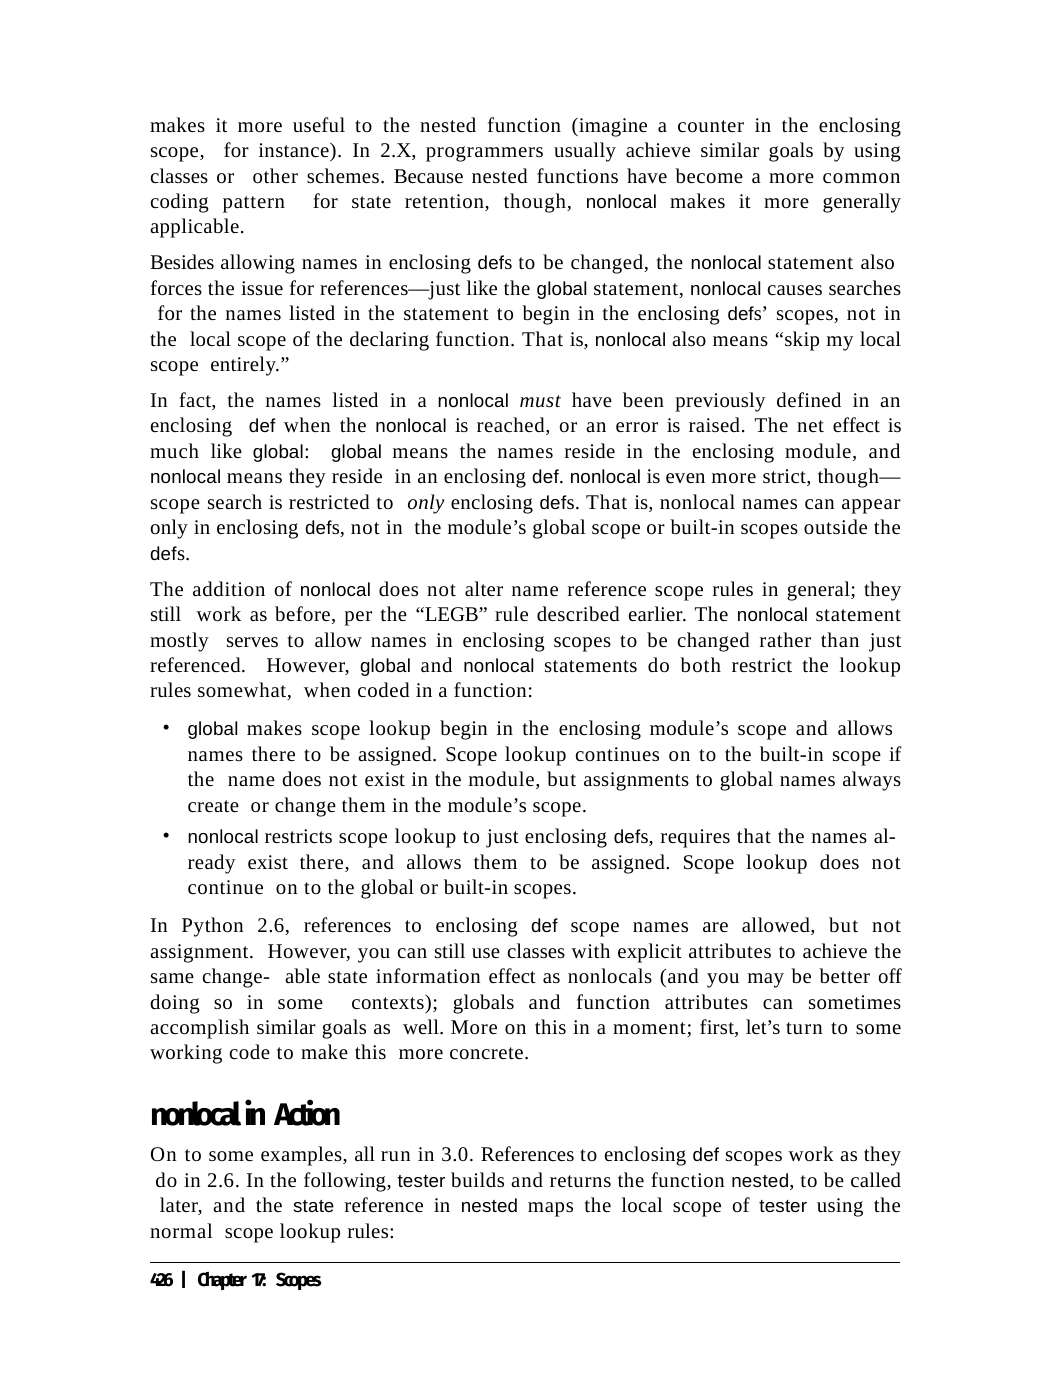

makes it more useful to the nested function (imagine a counter in the enclosing scope,  for instance). In 2.X, programmers usually achieve similar goals by using classes or  other schemes. Because nested functions have become a more common coding pattern  for state retention, though, nonlocal makes it more generally applicable.
Besides allowing names in enclosing defs to be changed, the nonlocal statement also  forces the issue for references—just like the global statement, nonlocal causes searches  for the names listed in the statement to begin in the enclosing defs’ scopes, not in the  local scope of the declaring function. That is, nonlocal also means “skip my local scope  entirely.”
In fact, the names listed in a nonlocal must have been previously defined in an enclosing  def when the nonlocal is reached, or an error is raised. The net effect is much like global:  global means the names reside in the enclosing module, and nonlocal means they reside  in an enclosing def. nonlocal is even more strict, though—scope search is restricted to  only enclosing defs. That is, nonlocal names can appear only in enclosing defs, not in  the module’s global scope or built-in scopes outside the defs.
The addition of nonlocal does not alter name reference scope rules in general; they still  work as before, per the “LEGB” rule described earlier. The nonlocal statement mostly  serves to allow names in enclosing scopes to be changed rather than just referenced.  However, global and nonlocal statements do both restrict the lookup rules somewhat,  when coded in a function:
global makes scope lookup begin in the enclosing module’s scope and allows  names there to be assigned. Scope lookup continues on to the built-in scope if the  name does not exist in the module, but assignments to global names always create  or change them in the module’s scope.
nonlocal restricts scope lookup to just enclosing defs, requires that the names al-  ready exist there, and allows them to be assigned. Scope lookup does not continue  on to the global or built-in scopes.
In Python 2.6, references to enclosing def scope names are allowed, but not assignment.  However, you can still use classes with explicit attributes to achieve the same change-  able state information effect as nonlocals (and you may be better off doing so in some  contexts); globals and function attributes can sometimes accomplish similar goals as  well. More on this in a moment; first, let’s turn to some working code to make this  more concrete.

nonlocal in Action
On to some examples, all run in 3.0. References to enclosing def scopes work as they  do in 2.6. In the following, tester builds and returns the function nested, to be called  later, and the state reference in nested maps the local scope of tester using the normal  scope lookup rules:

426  |  Chapter 17:  Scopes